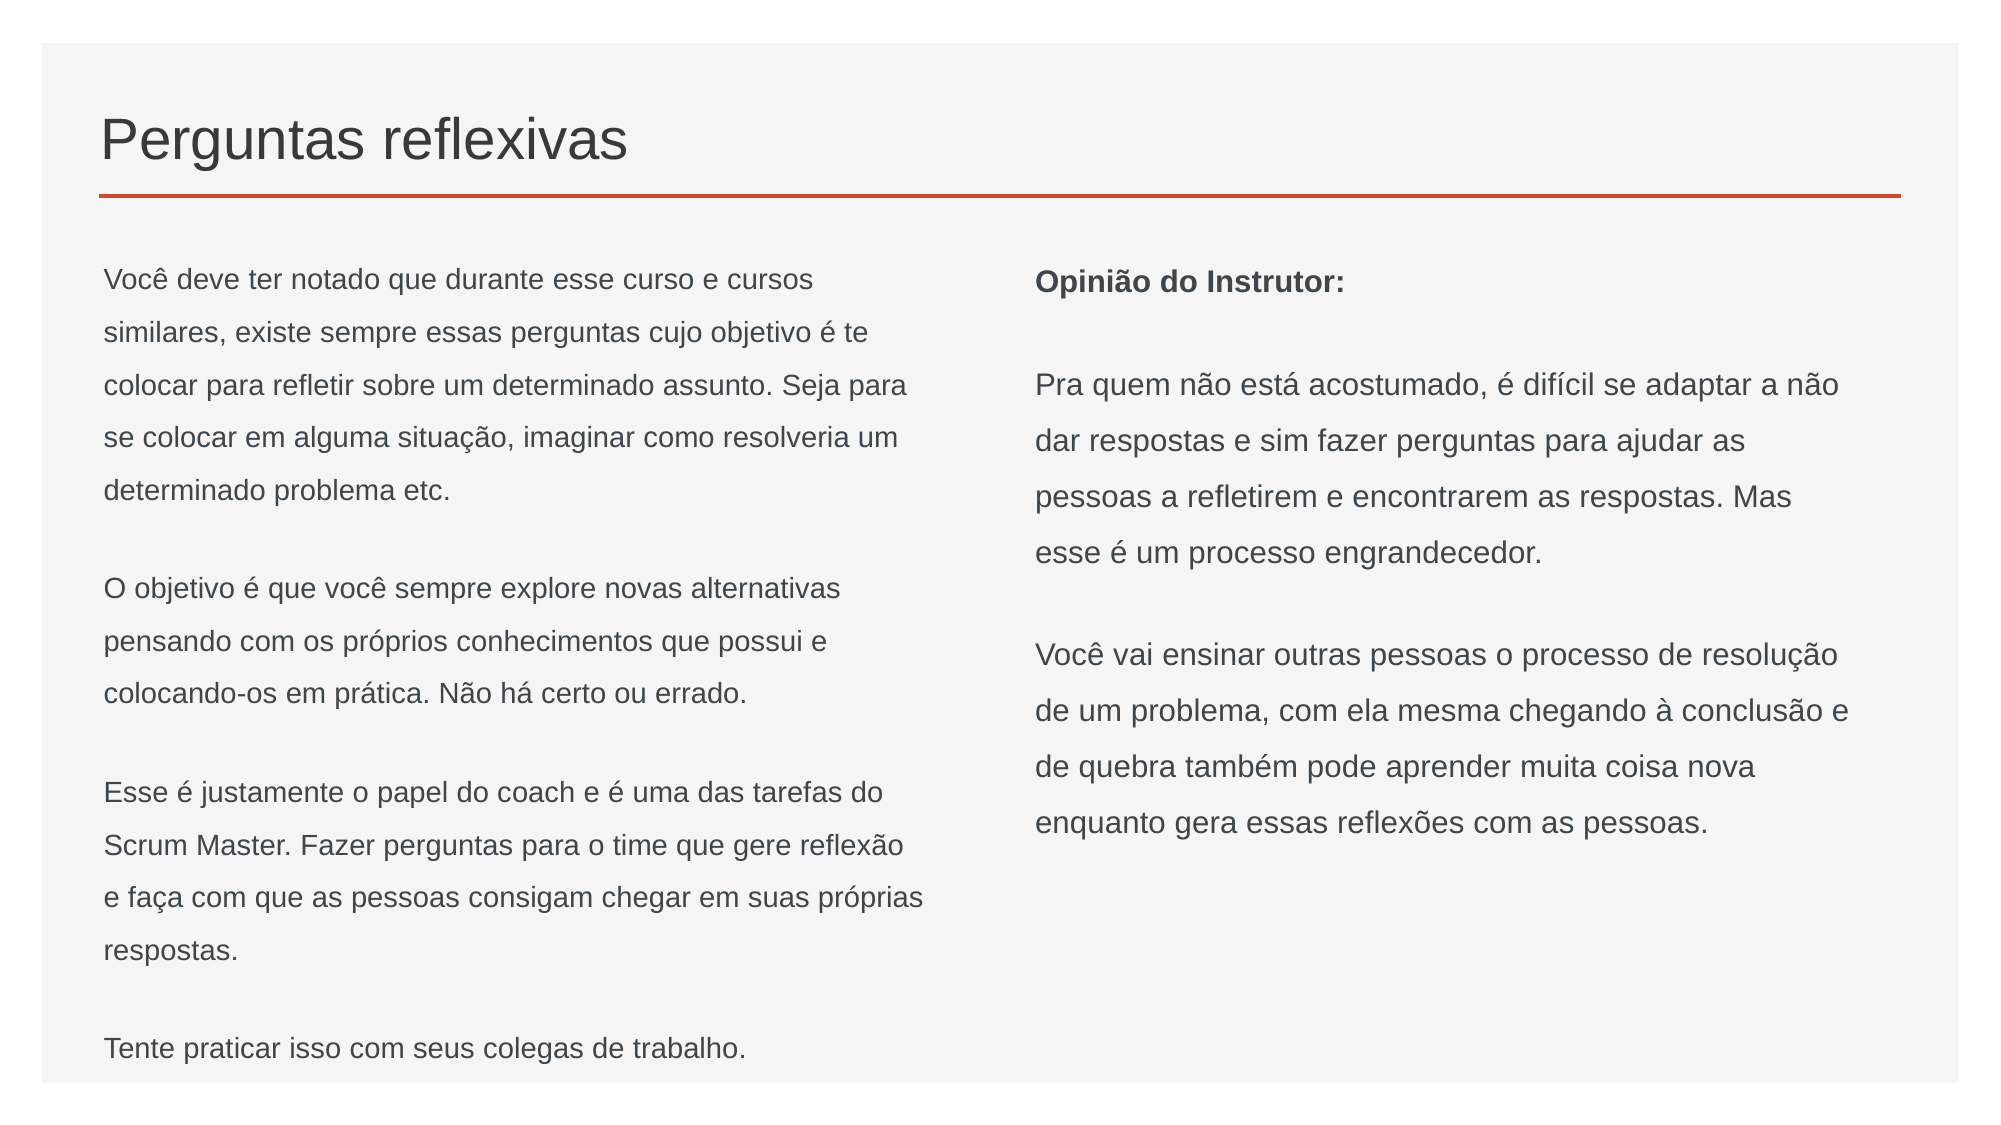

# Perguntas reflexivas
Opinião do Instrutor:
Pra quem não está acostumado, é difícil se adaptar a não dar respostas e sim fazer perguntas para ajudar as pessoas a refletirem e encontrarem as respostas. Mas esse é um processo engrandecedor.
Você vai ensinar outras pessoas o processo de resolução de um problema, com ela mesma chegando à conclusão e de quebra também pode aprender muita coisa nova enquanto gera essas reflexões com as pessoas.

Você deve ter notado que durante esse curso e cursos similares, existe sempre essas perguntas cujo objetivo é te colocar para refletir sobre um determinado assunto. Seja para se colocar em alguma situação, imaginar como resolveria um determinado problema etc.
O objetivo é que você sempre explore novas alternativas pensando com os próprios conhecimentos que possui e colocando-os em prática. Não há certo ou errado.
Esse é justamente o papel do coach e é uma das tarefas do Scrum Master. Fazer perguntas para o time que gere reflexão e faça com que as pessoas consigam chegar em suas próprias respostas.
Tente praticar isso com seus colegas de trabalho.